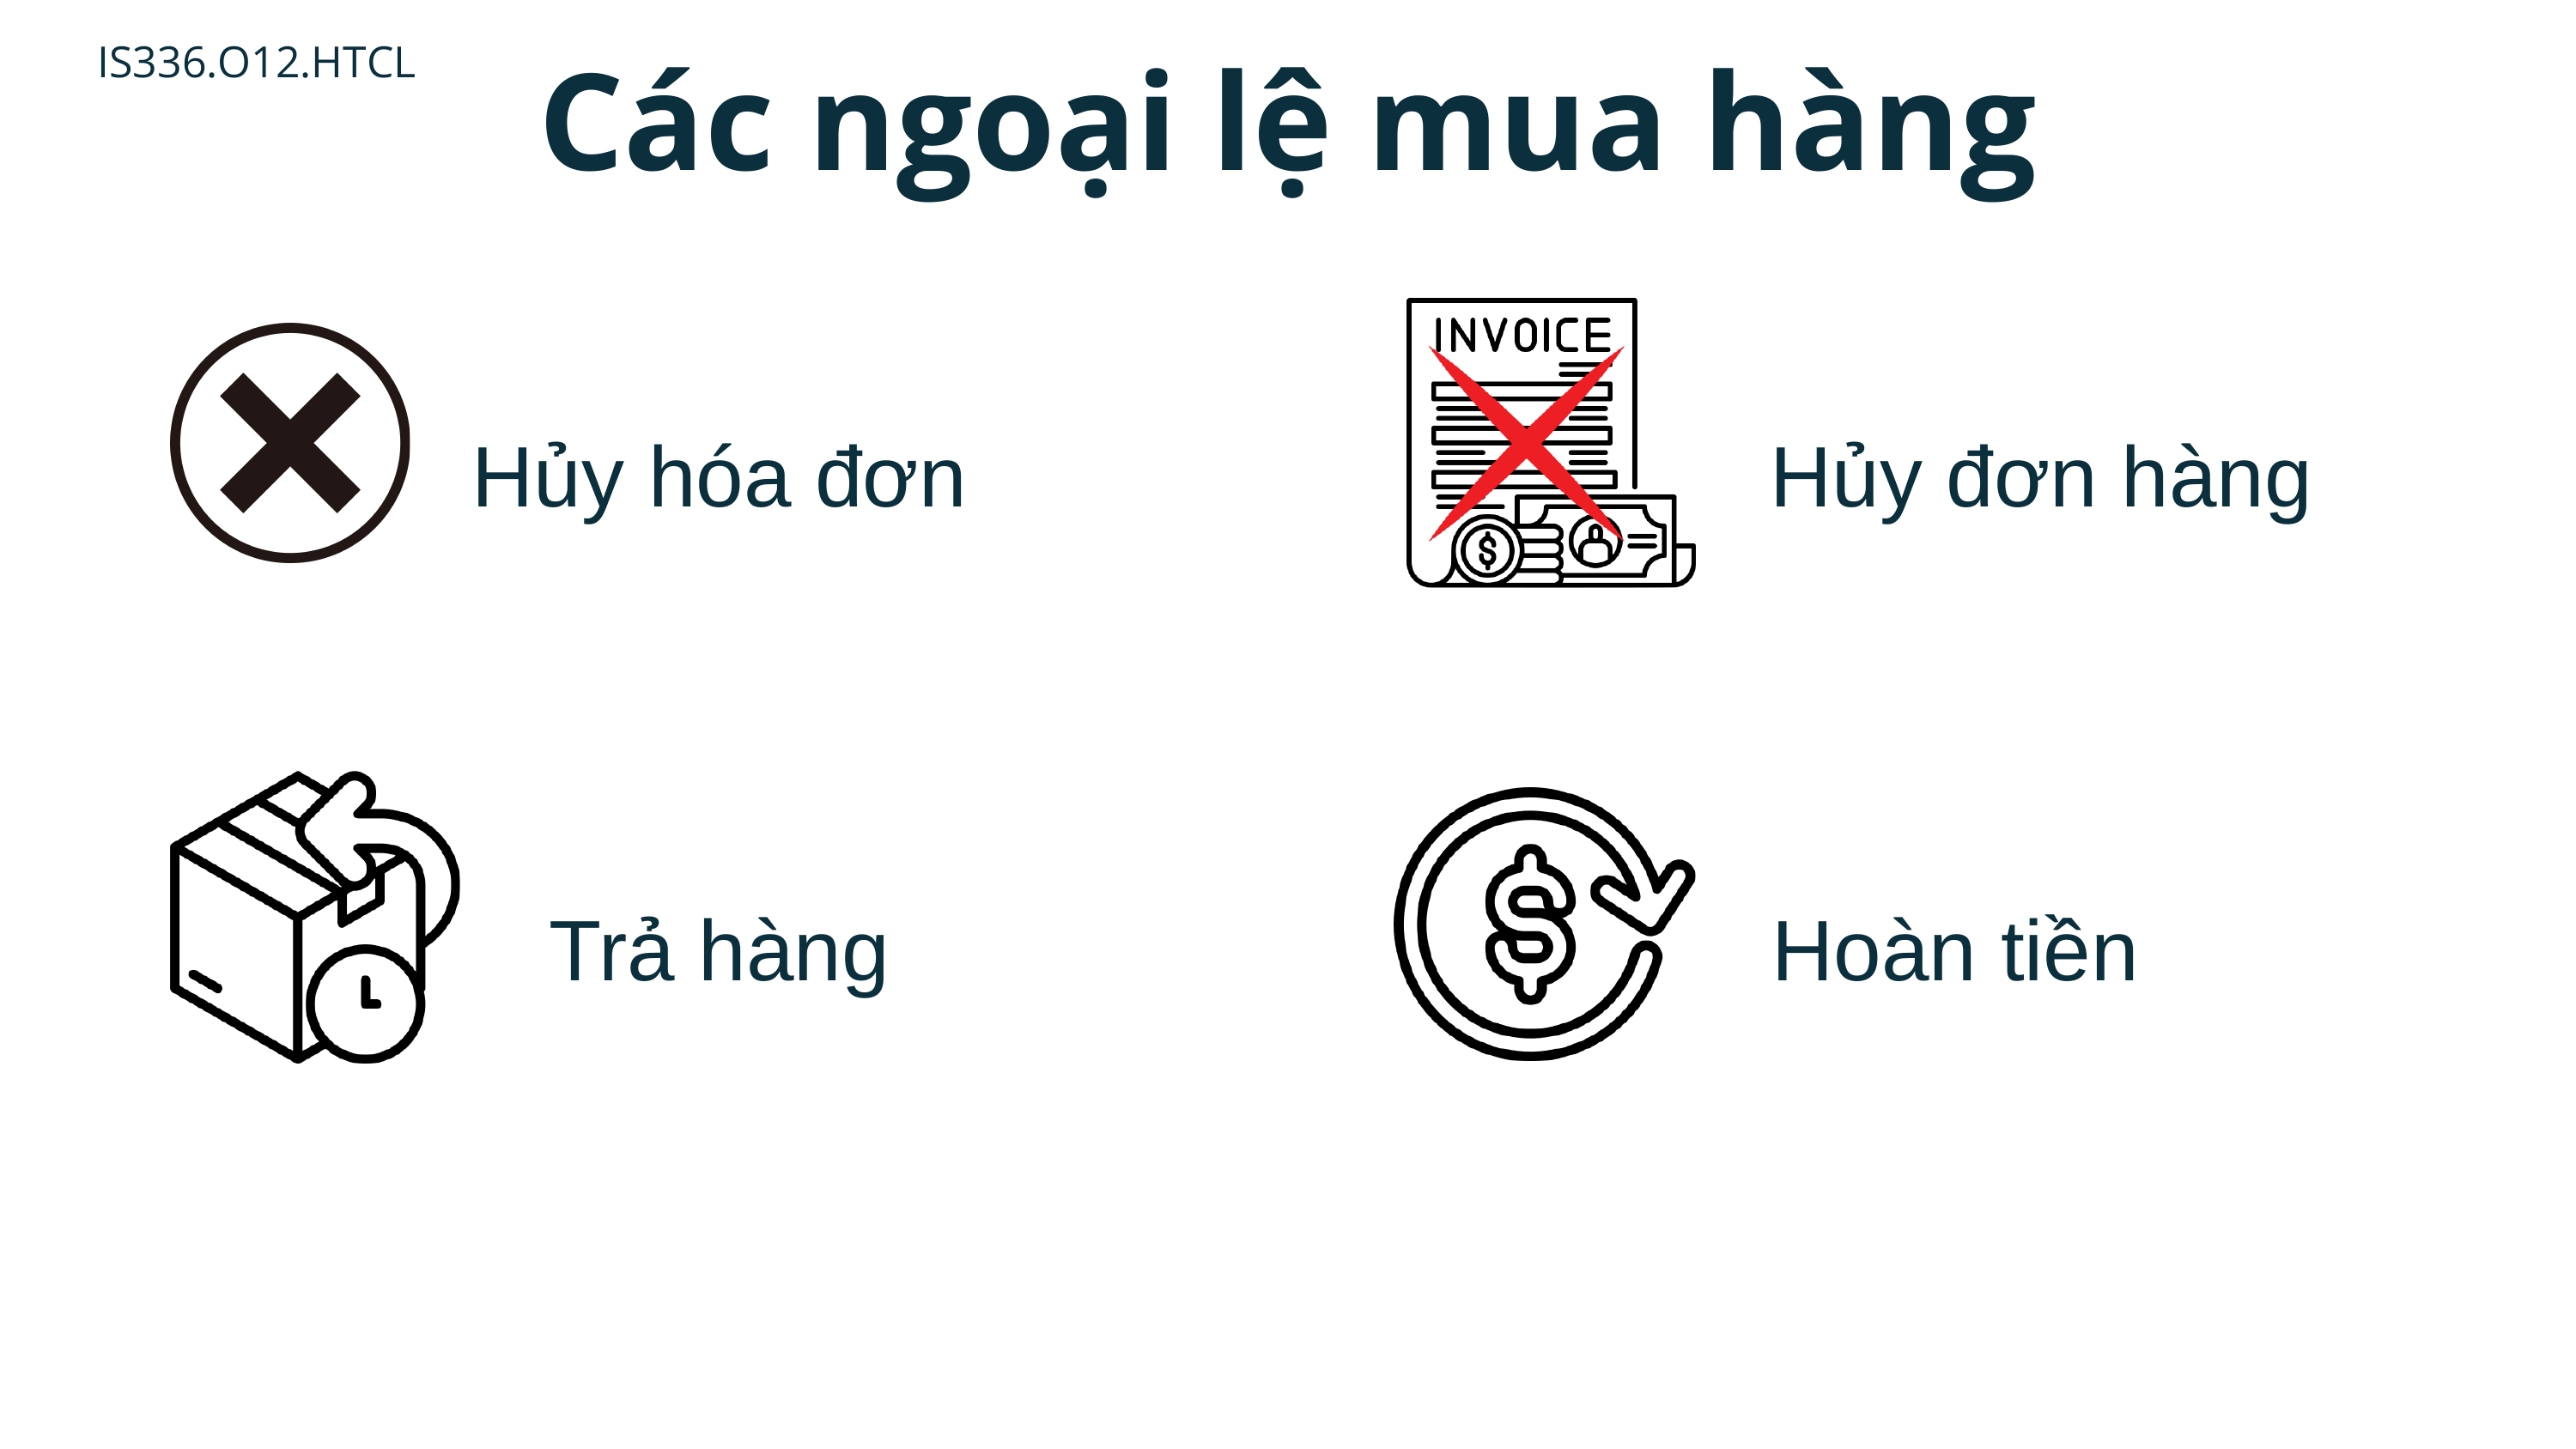

IS336.O12.HTCL
Các ngoại lệ mua hàng

Hủy hóa đơn
Hủy đơn hàng

Trả hàng
Hoàn tiền